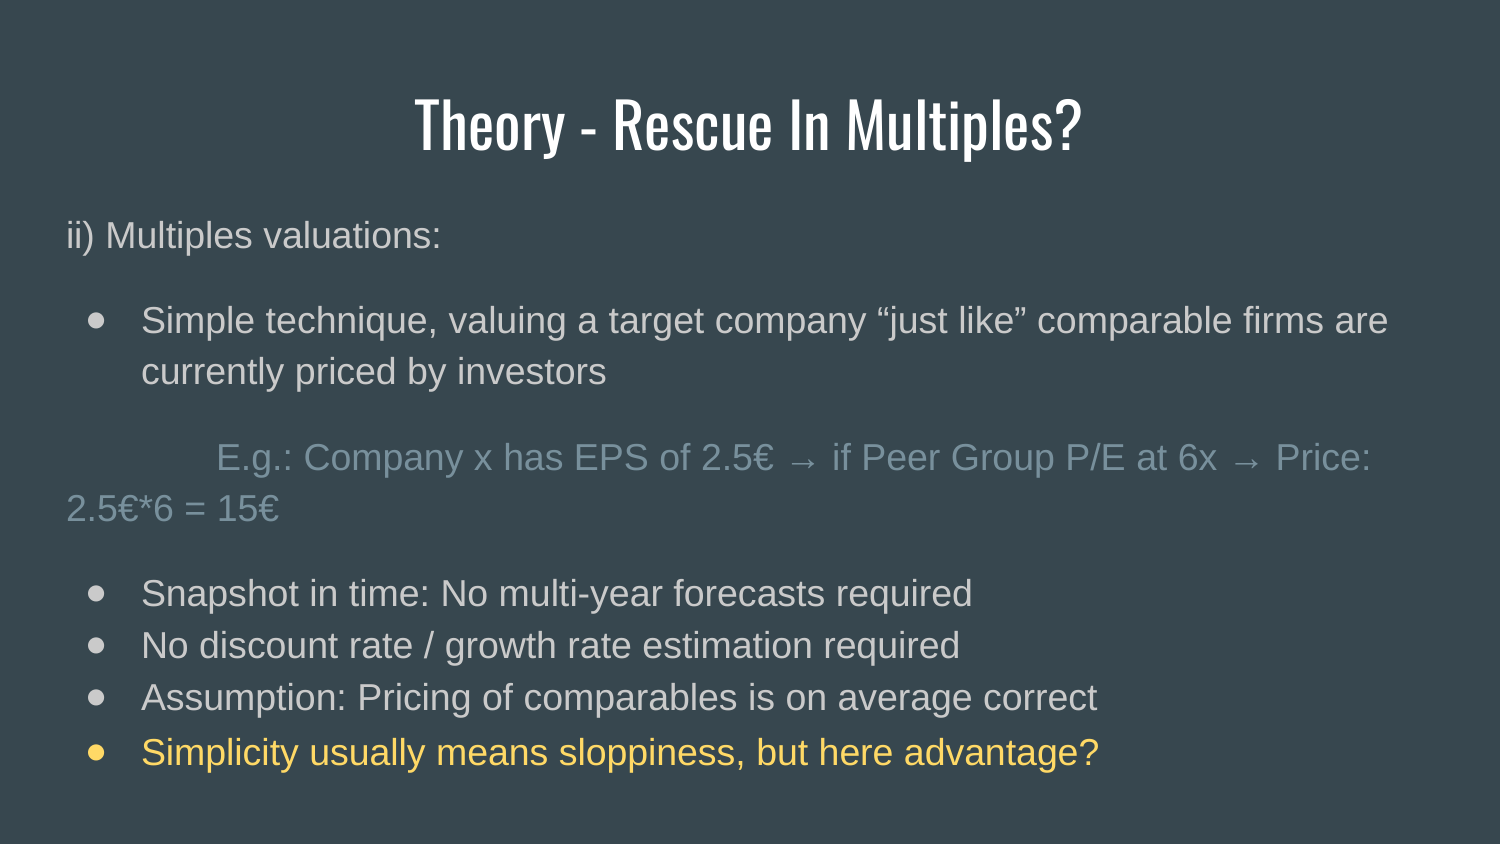

# Theory - Rescue In Multiples?
ii) Multiples valuations:
Simple technique, valuing a target company “just like” comparable firms are currently priced by investors
	E.g.: Company x has EPS of 2.5€ → if Peer Group P/E at 6x → Price: 2.5€*6 = 15€
Snapshot in time: No multi-year forecasts required
No discount rate / growth rate estimation required
Assumption: Pricing of comparables is on average correct
Simplicity usually means sloppiness, but here advantage?